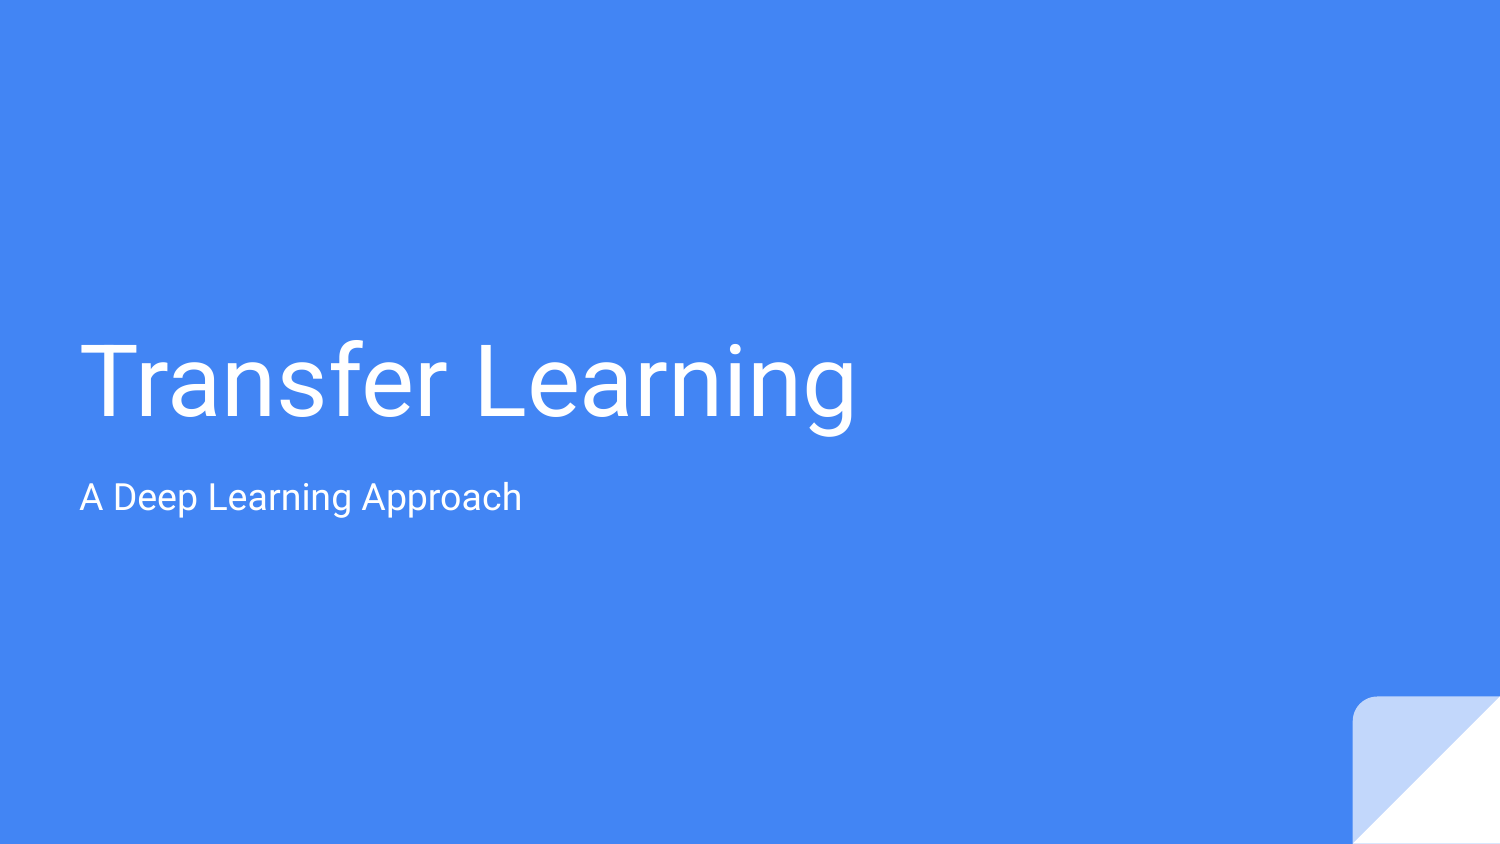

# Transfer Learning
A Deep Learning Approach